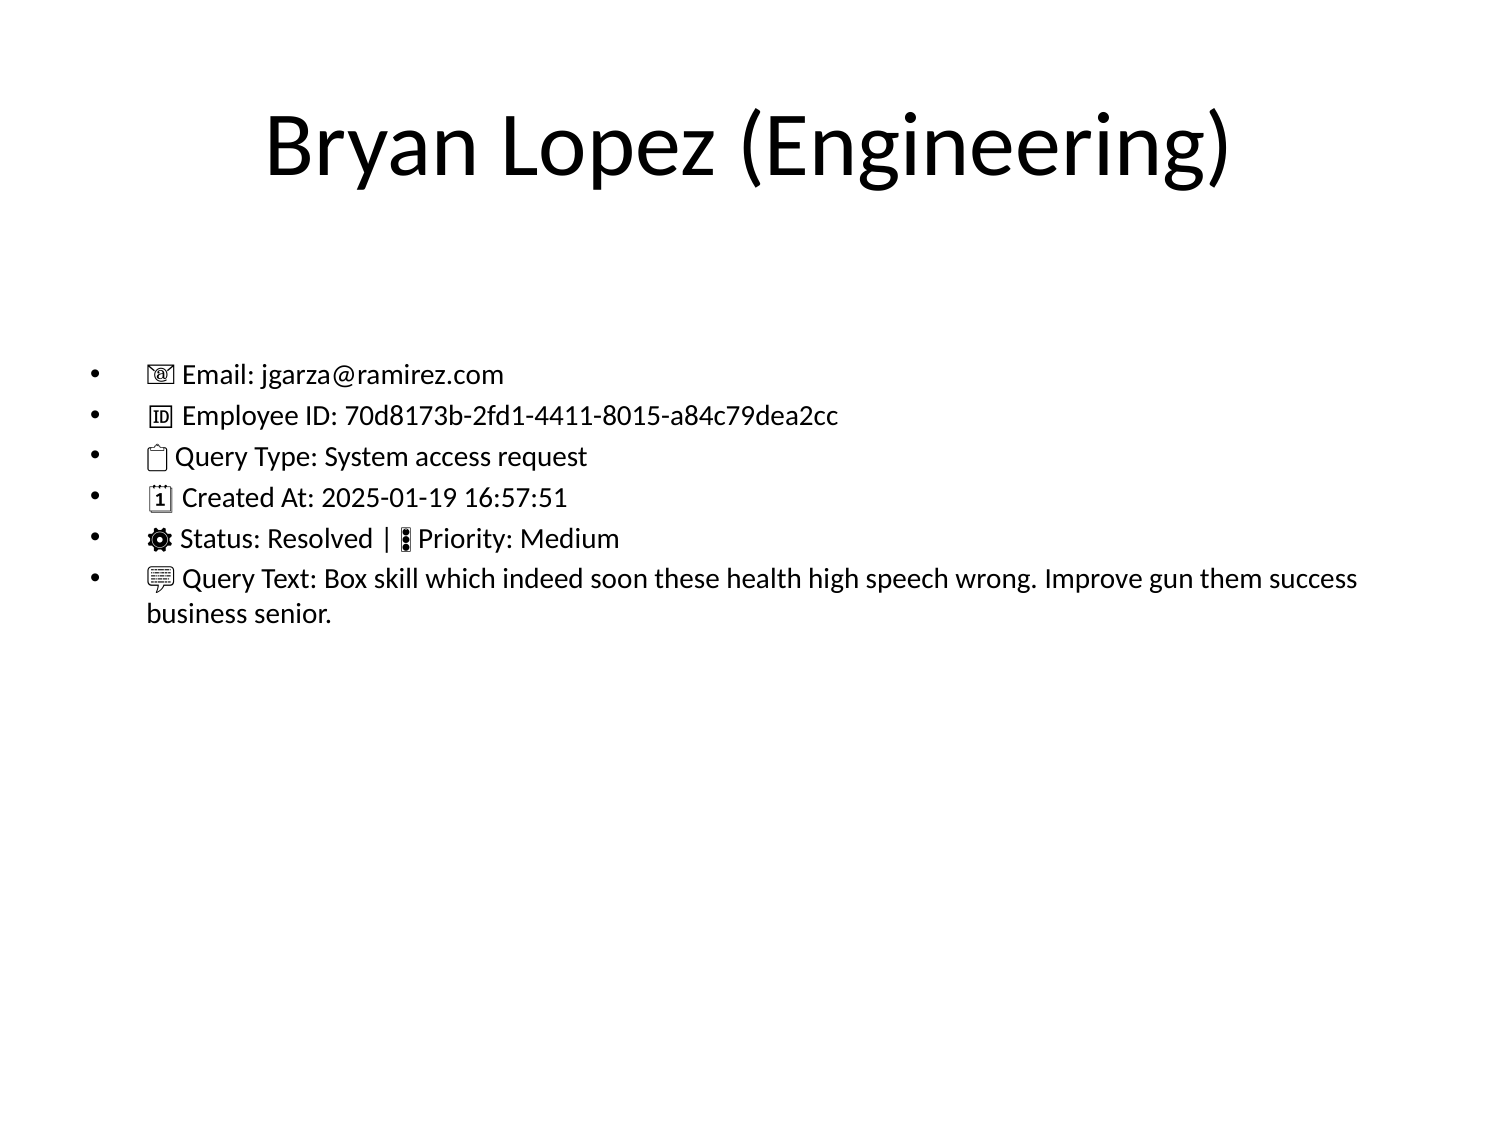

# Bryan Lopez (Engineering)

📧 Email: jgarza@ramirez.com
🆔 Employee ID: 70d8173b-2fd1-4411-8015-a84c79dea2cc
📋 Query Type: System access request
🗓 Created At: 2025-01-19 16:57:51
⚙ Status: Resolved | 🚦 Priority: Medium
💬 Query Text: Box skill which indeed soon these health high speech wrong. Improve gun them success business senior.